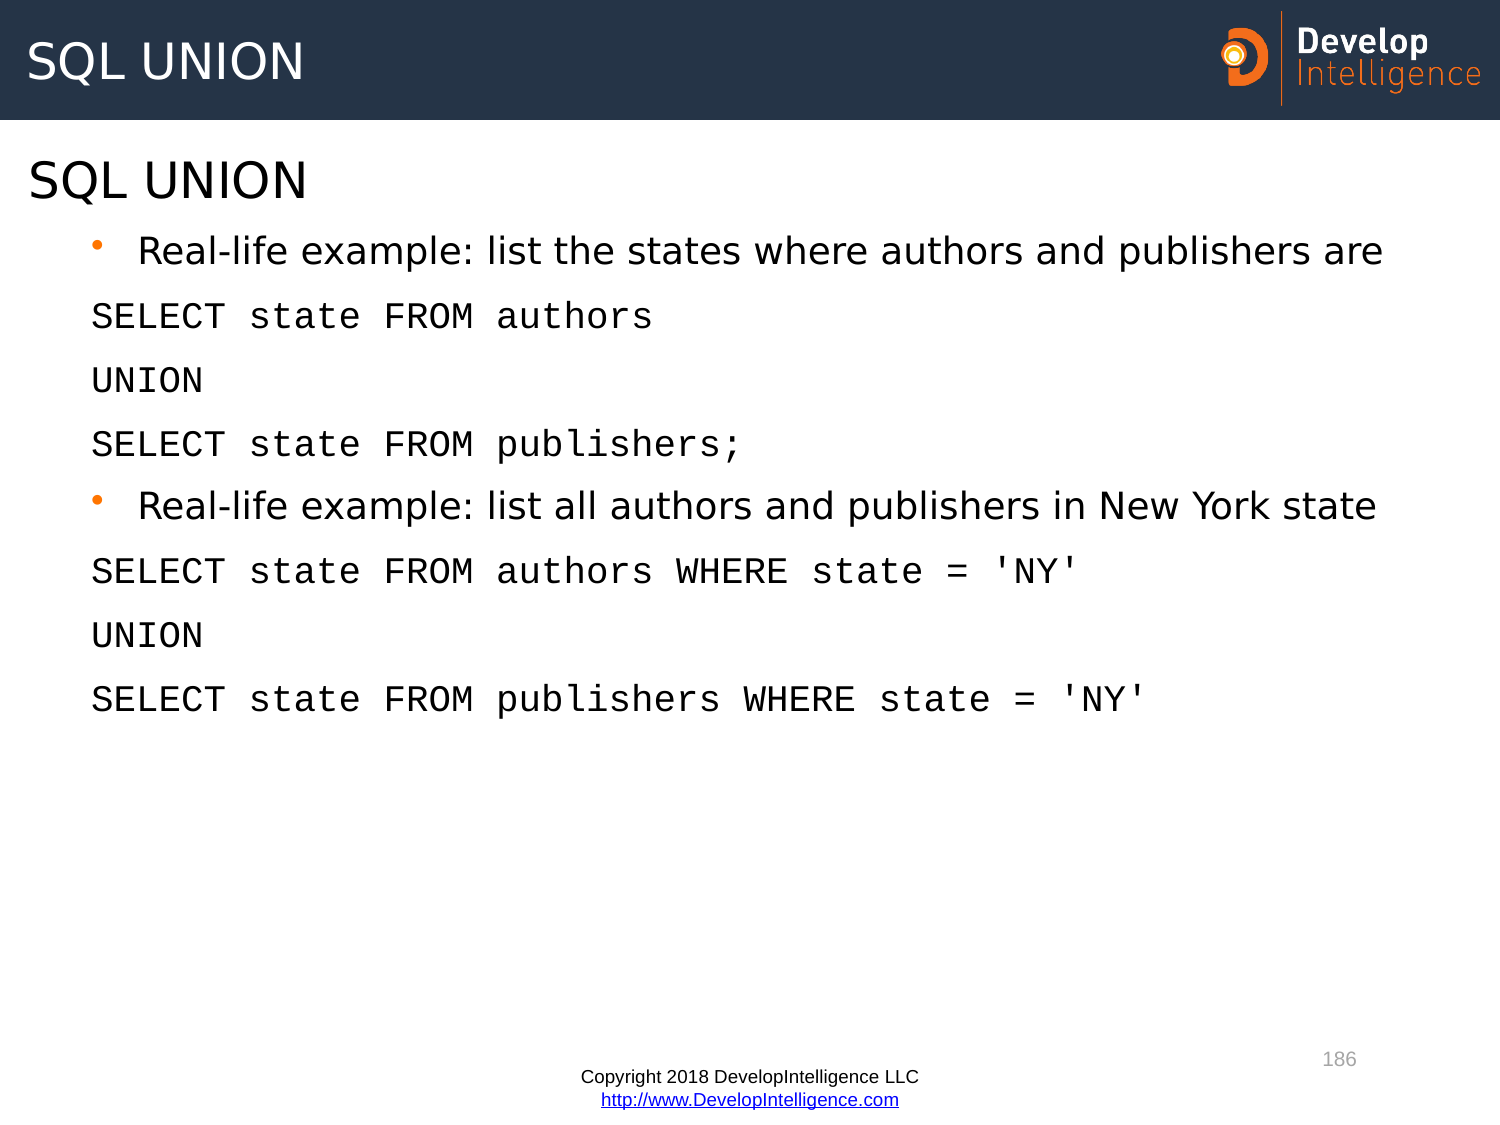

# SQL UNION
SQL UNION
Real-life example: list the states where authors and publishers are
SELECT state FROM authors
UNION
SELECT state FROM publishers;
Real-life example: list all authors and publishers in New York state
SELECT state FROM authors WHERE state = 'NY'
UNION
SELECT state FROM publishers WHERE state = 'NY'

186